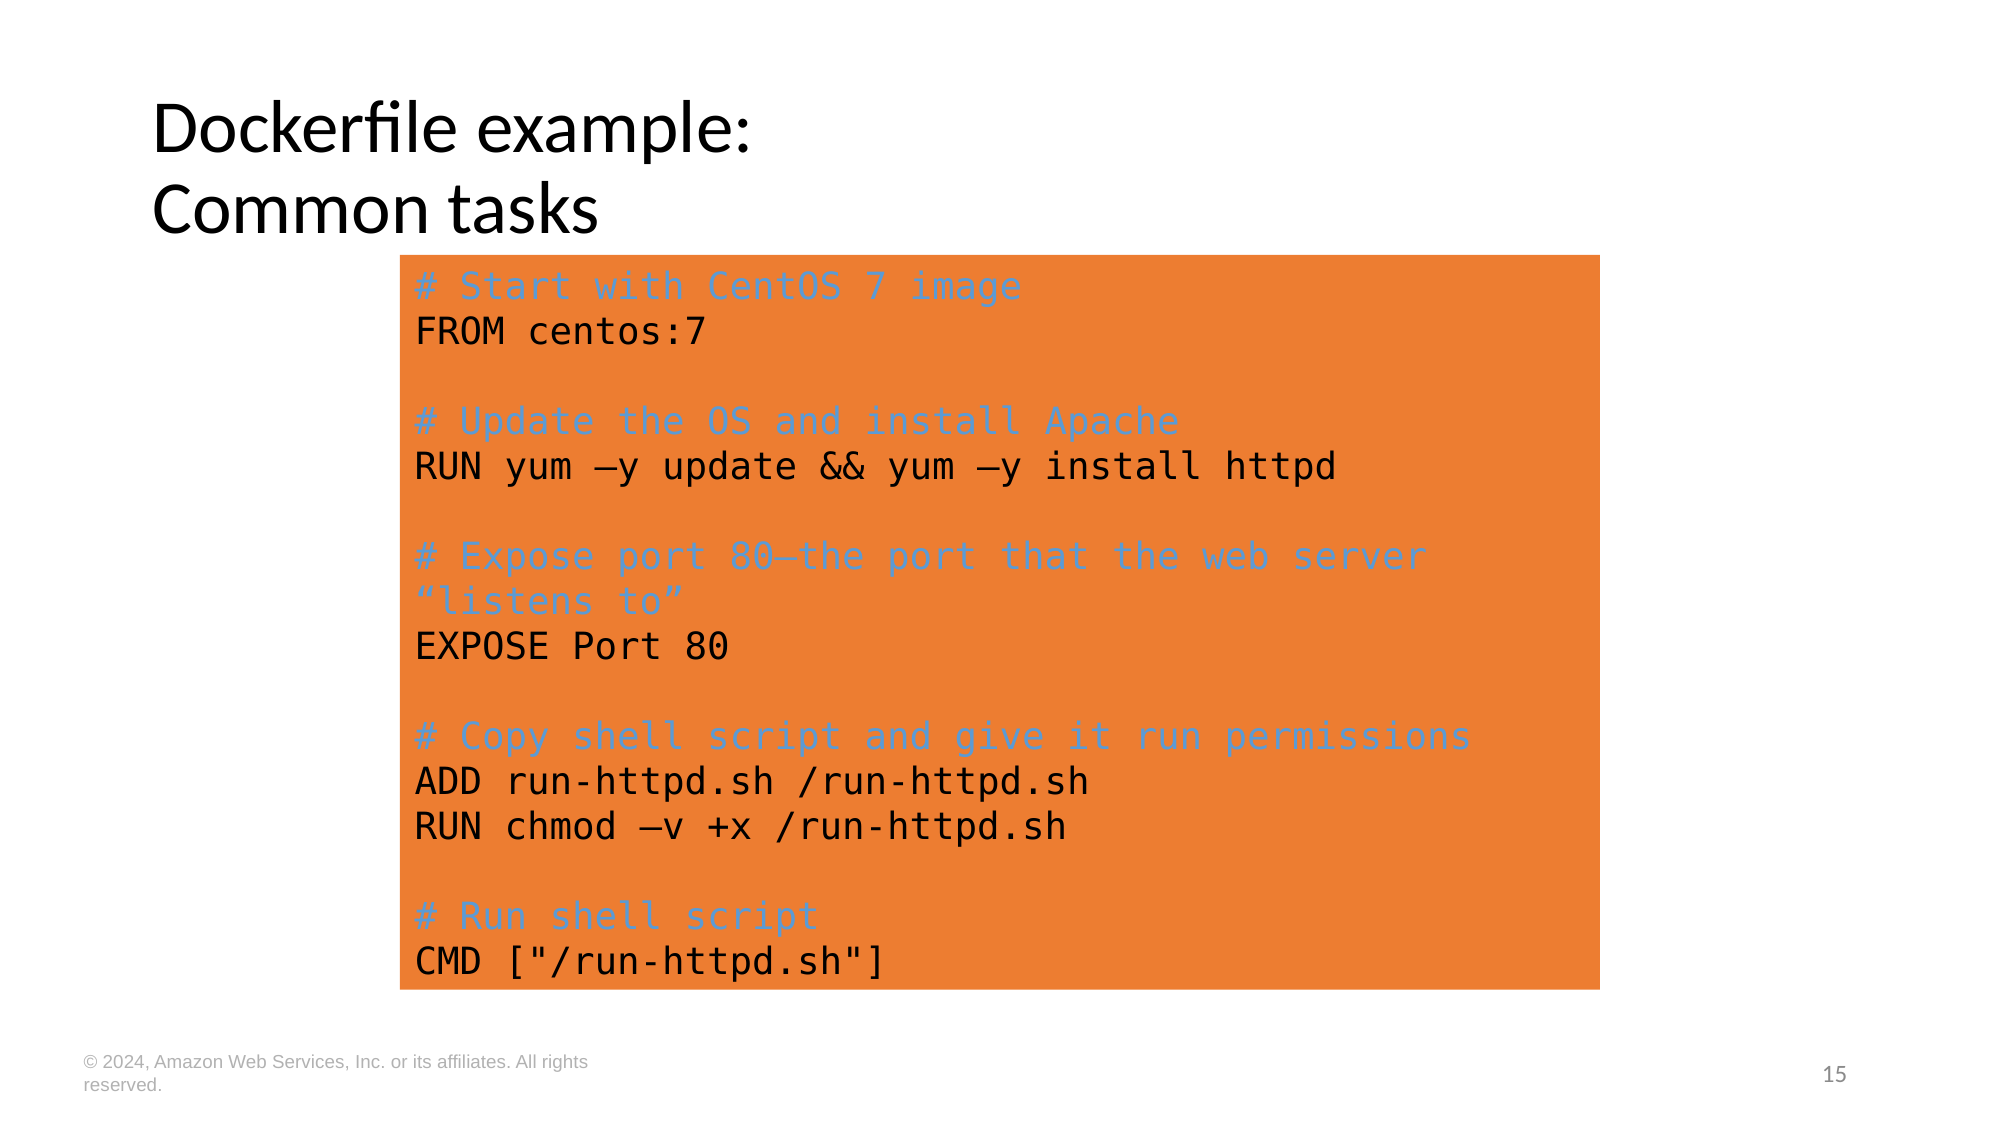

# Dockerfile example: Common tasks
# Start with CentOS 7 image
FROM centos:7

# Update the OS and install Apache
RUN yum –y update && yum –y install httpd

# Expose port 80—the port that the web server “listens to”
EXPOSE Port 80

# Copy shell script and give it run permissions
ADD run-httpd.sh /run-httpd.sh
RUN chmod –v +x /run-httpd.sh

# Run shell script
CMD ["/run-httpd.sh"]
© 2024, Amazon Web Services, Inc. or its affiliates. All rights reserved.
15